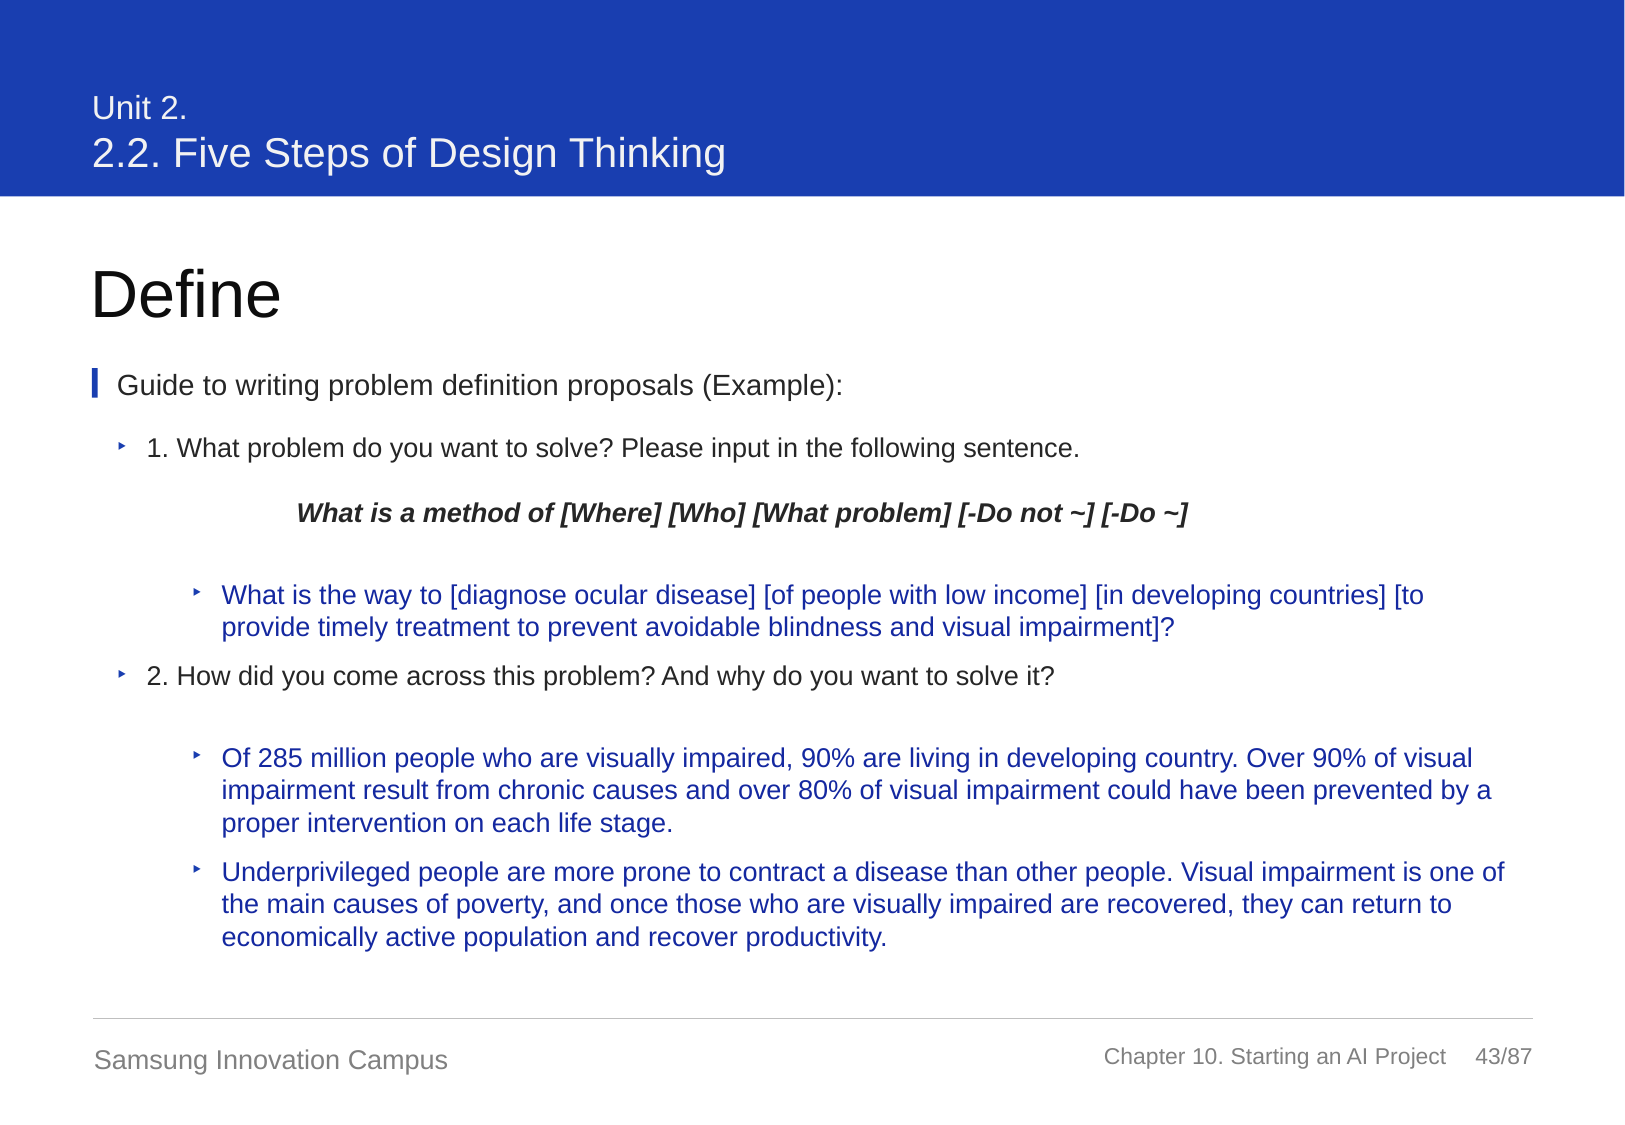

Unit 2.
2.2. Five Steps of Design Thinking
Define
Guide to writing problem definition proposals (Example):

1. What problem do you want to solve? Please input in the following sentence.
	What is a method of [Where] [Who] [What problem] [-Do not ~] [-Do ~]
What is the way to [diagnose ocular disease] [of people with low income] [in developing countries] [to provide timely treatment to prevent avoidable blindness and visual impairment]?
2. How did you come across this problem? And why do you want to solve it?
Of 285 million people who are visually impaired, 90% are living in developing country. Over 90% of visual impairment result from chronic causes and over 80% of visual impairment could have been prevented by a proper intervention on each life stage.
Underprivileged people are more prone to contract a disease than other people. Visual impairment is one of the main causes of poverty, and once those who are visually impaired are recovered, they can return to economically active population and recover productivity.